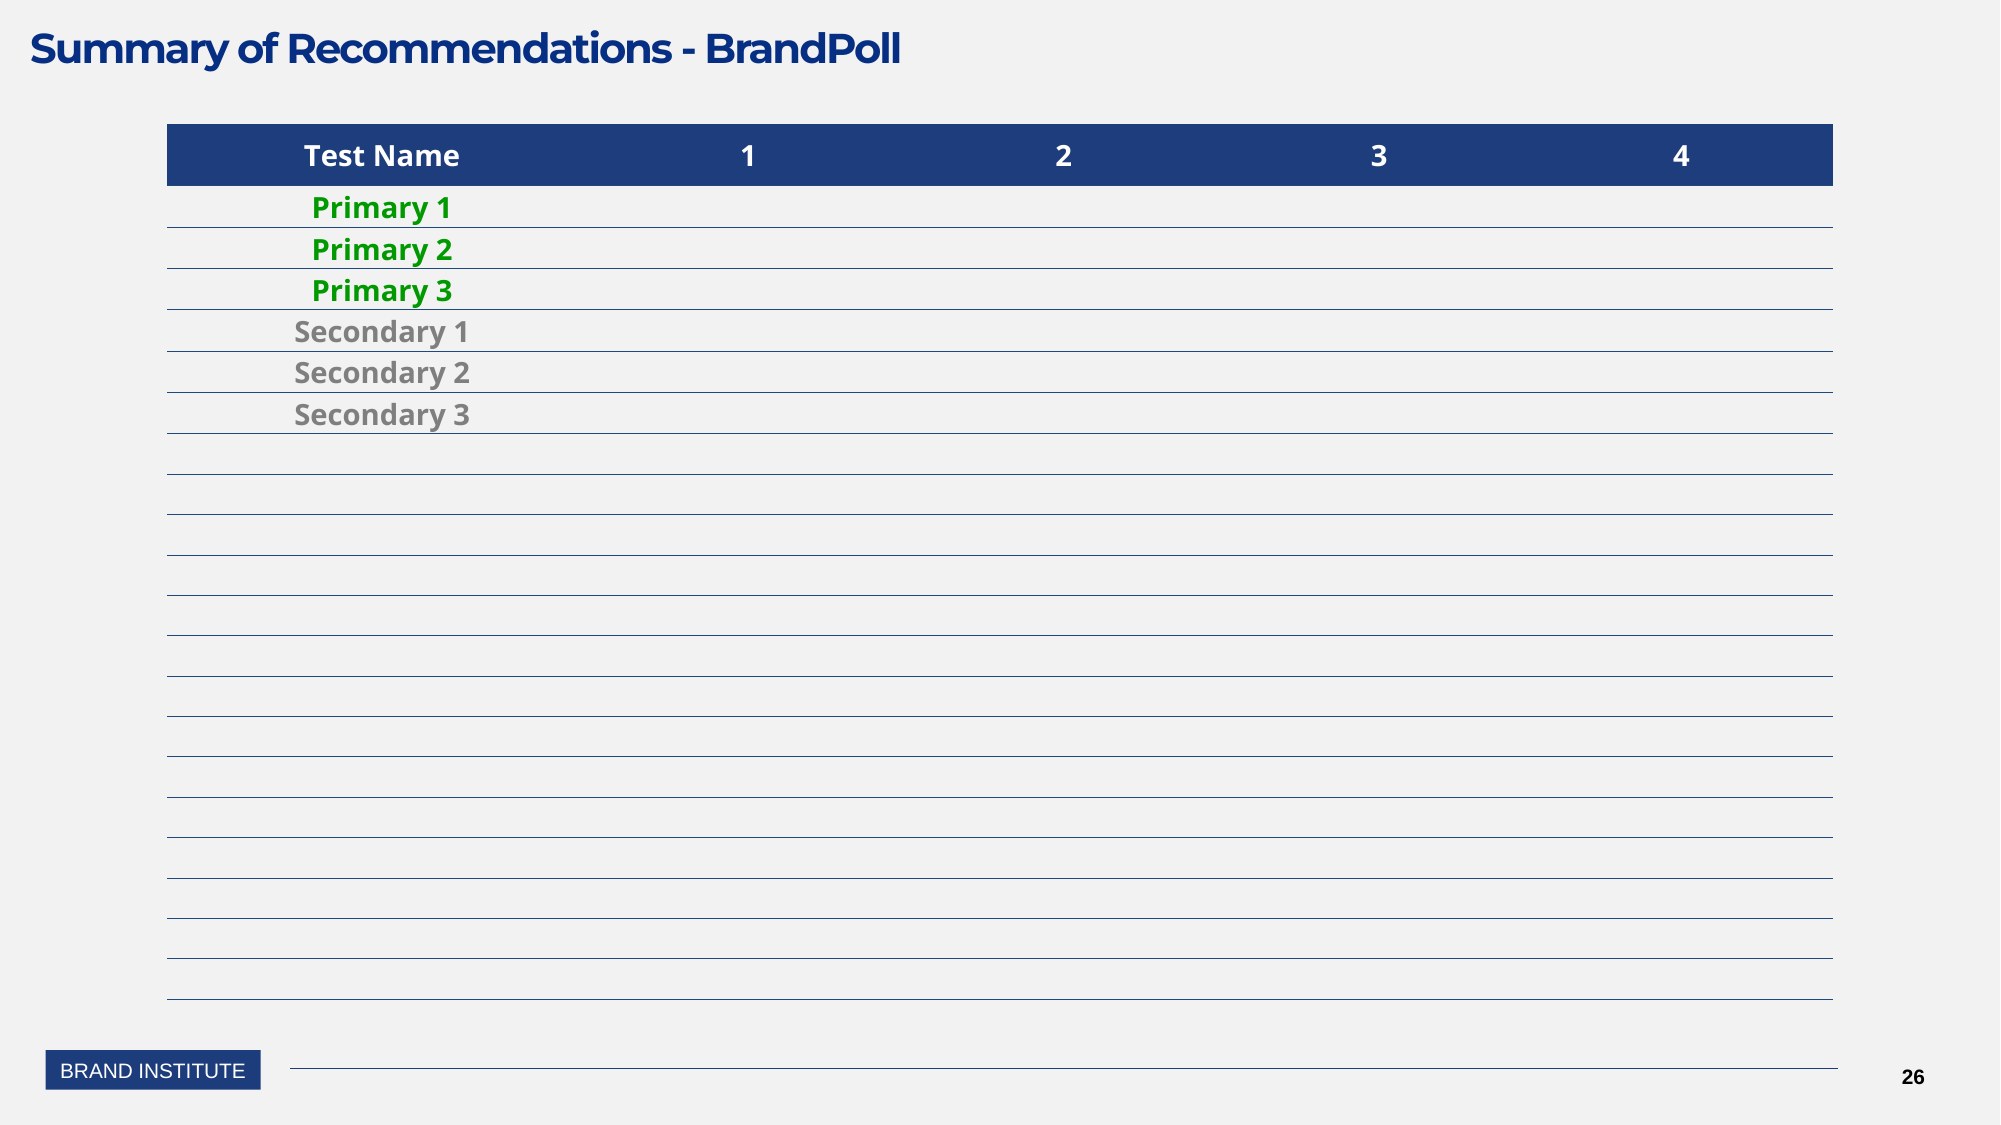

# Summary of Recommendations - BrandPoll

| Test Name | 1 | 2 | 3 | 4 |
| --- | --- | --- | --- | --- |
| Primary 1 |  |  |  |  |
| Primary 2 |  |  |  |  |
| Primary 3 |  |  |  |  |
| Secondary 1 |  |  |  |  |
| Secondary 2 |  |  |  |  |
| Secondary 3 |  |  |  |  |
|  |  |  |  |  |
|  |  |  |  |  |
|  |  |  |  |  |
|  |  |  |  |  |
|  |  |  |  |  |
|  |  |  |  |  |
|  |  |  |  |  |
|  |  |  |  |  |
|  |  |  |  |  |
|  |  |  |  |  |
|  |  |  |  |  |
|  |  |  |  |  |
|  |  |  |  |  |
|  |  |  |  |  |